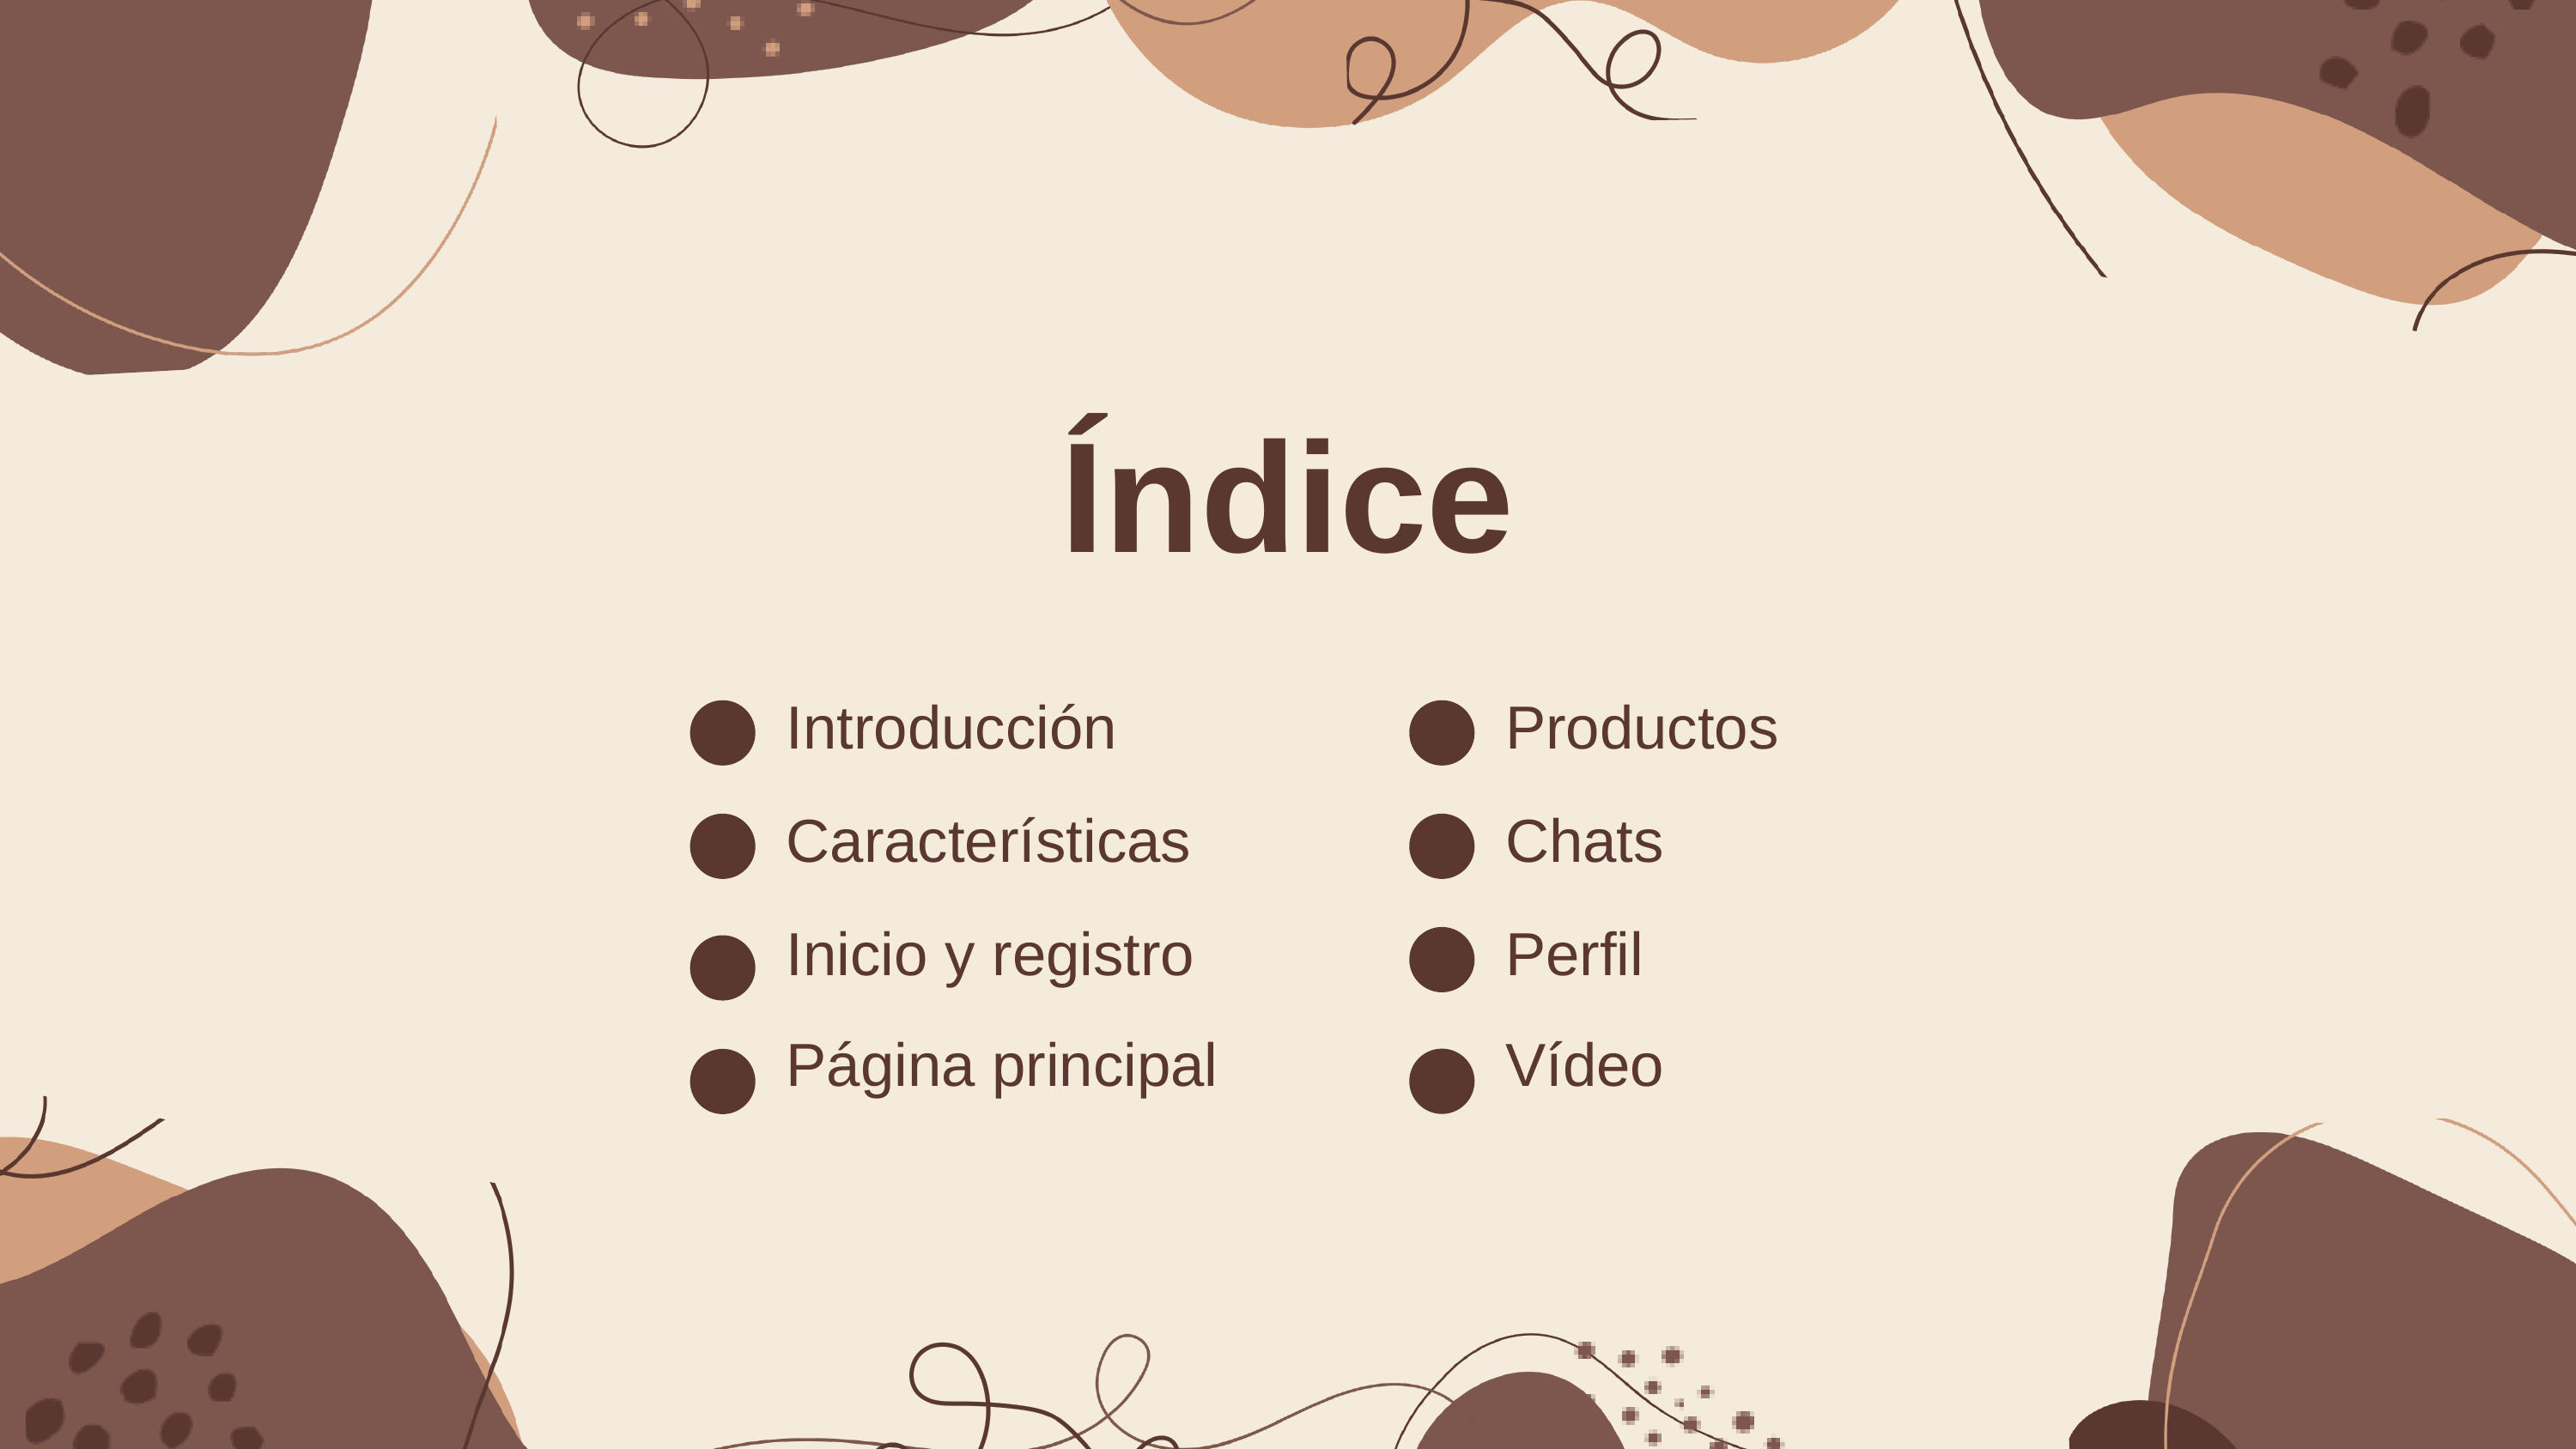

Índice
Introducción
Productos

Características
Chats

Inicio y registro
Perfil

Página principal
Vídeo